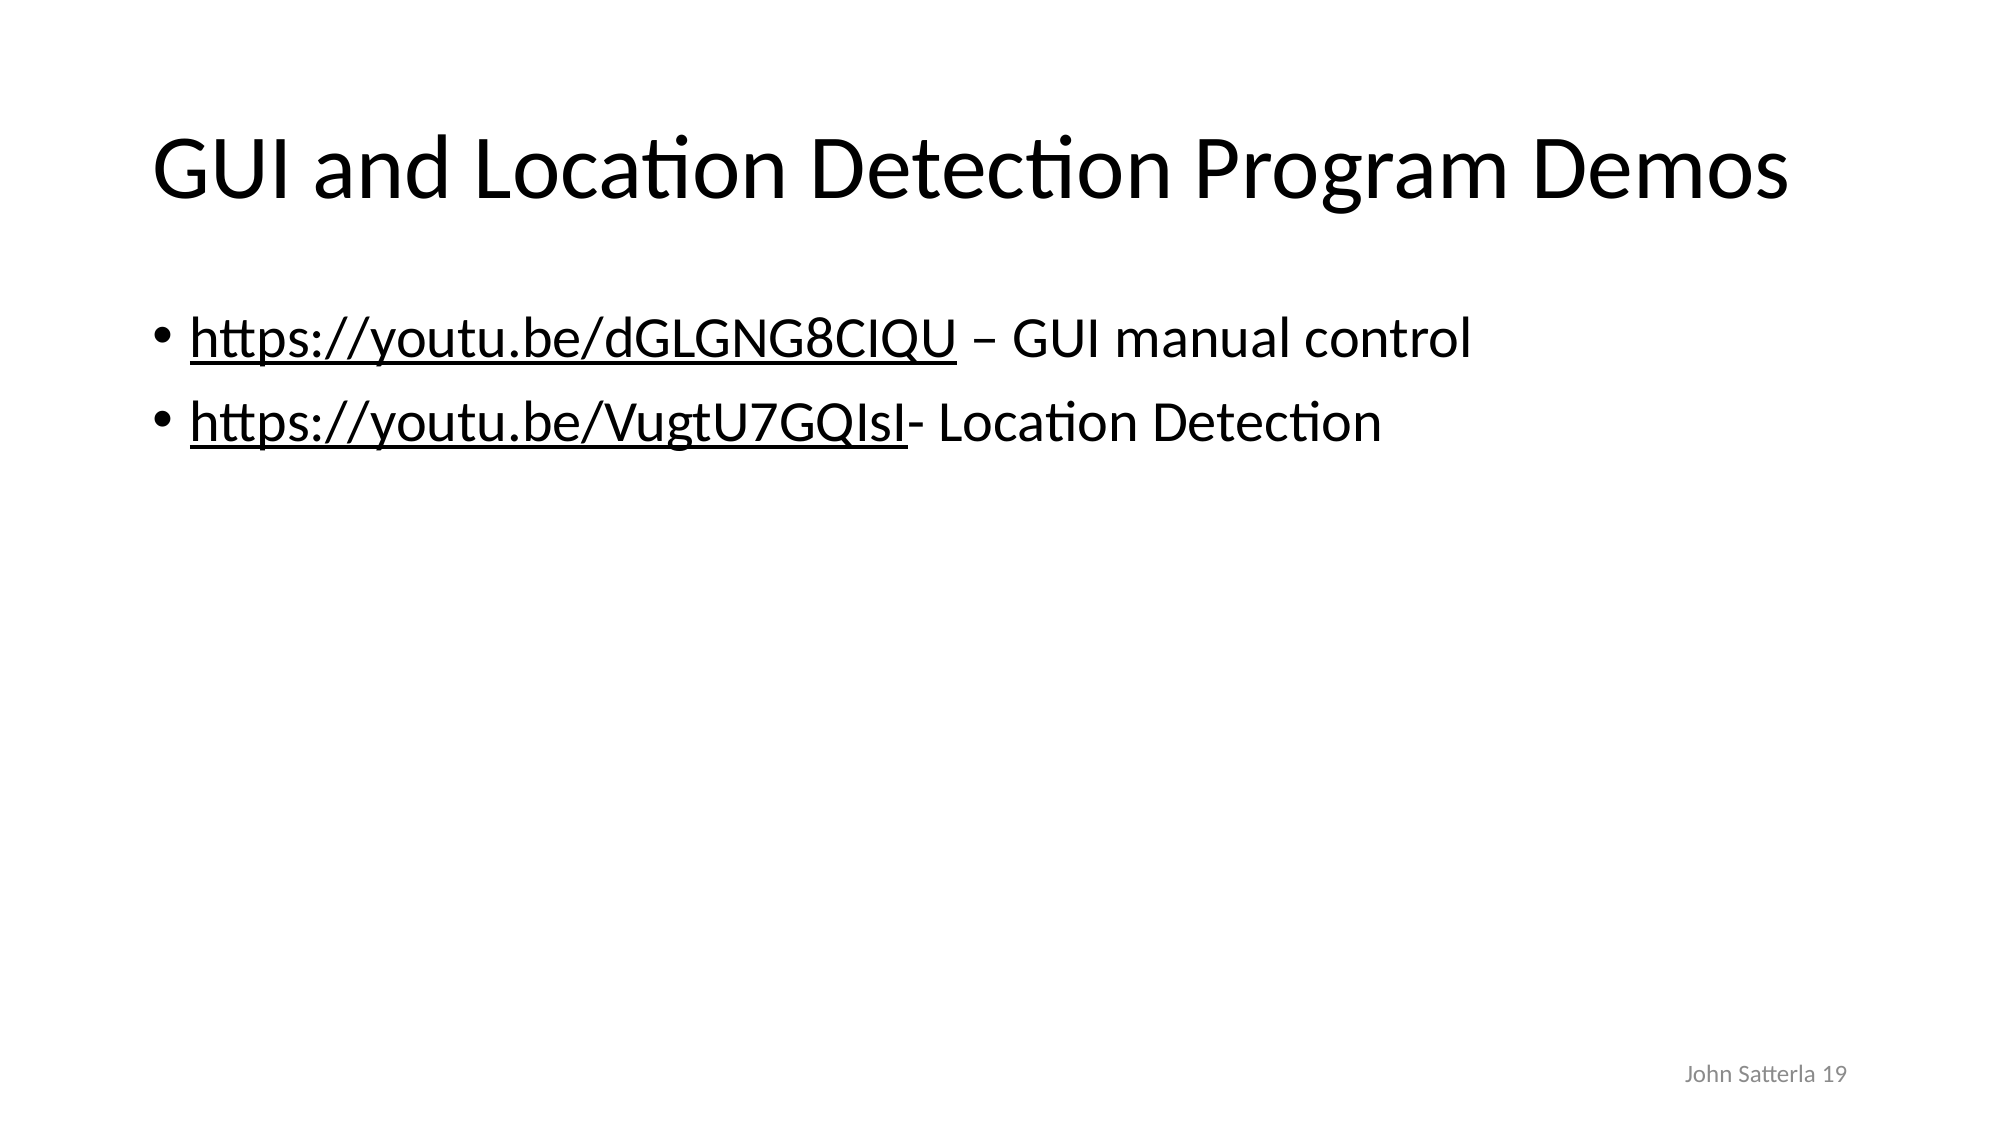

# GUI and Location Detection Program Demos
https://youtu.be/dGLGNG8CIQU – GUI manual control
https://youtu.be/VugtU7GQIsI- Location Detection

John Satterla 19